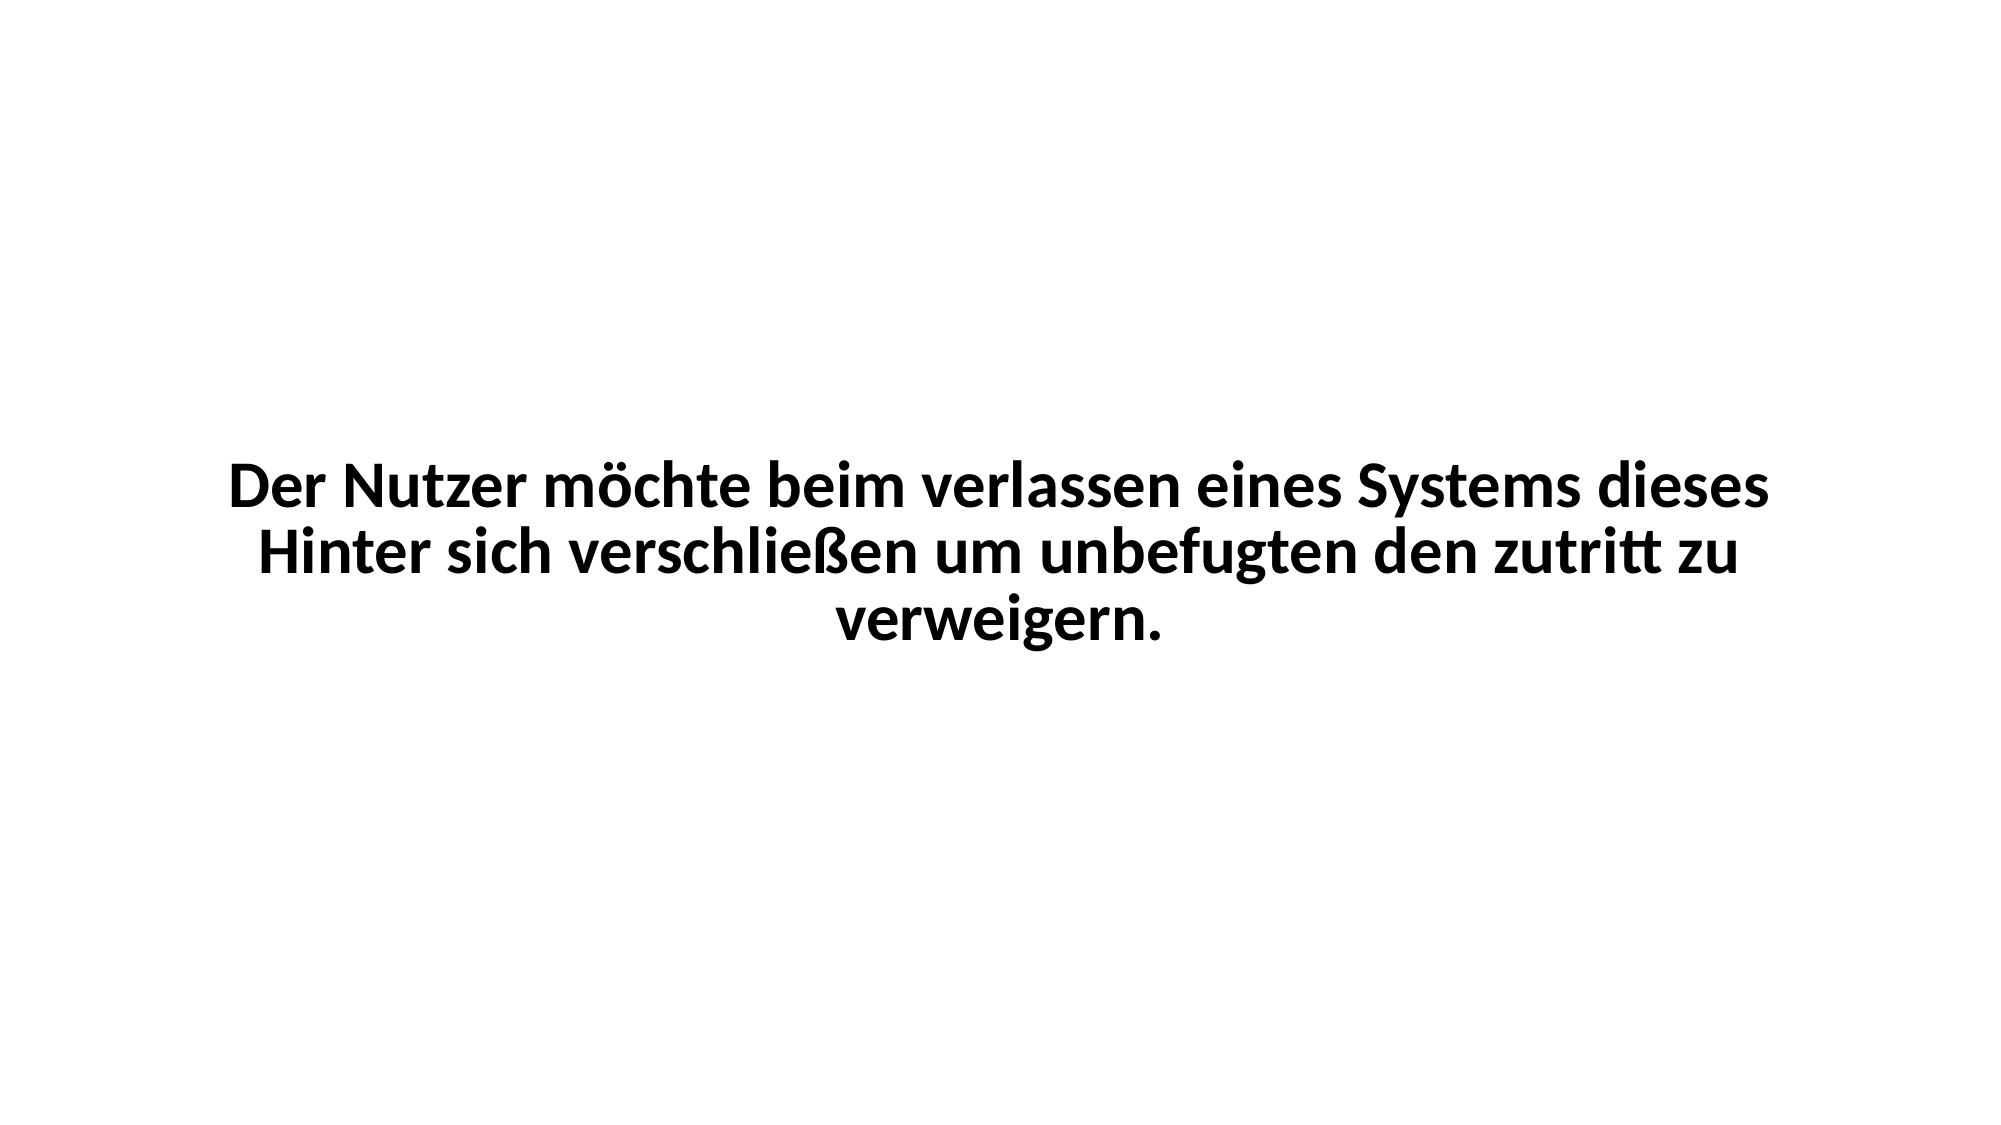

| Der Nutzer möchte beim verlassen eines Systems dieses Hinter sich verschließen um unbefugten den zutritt zu verweigern. |
| --- |